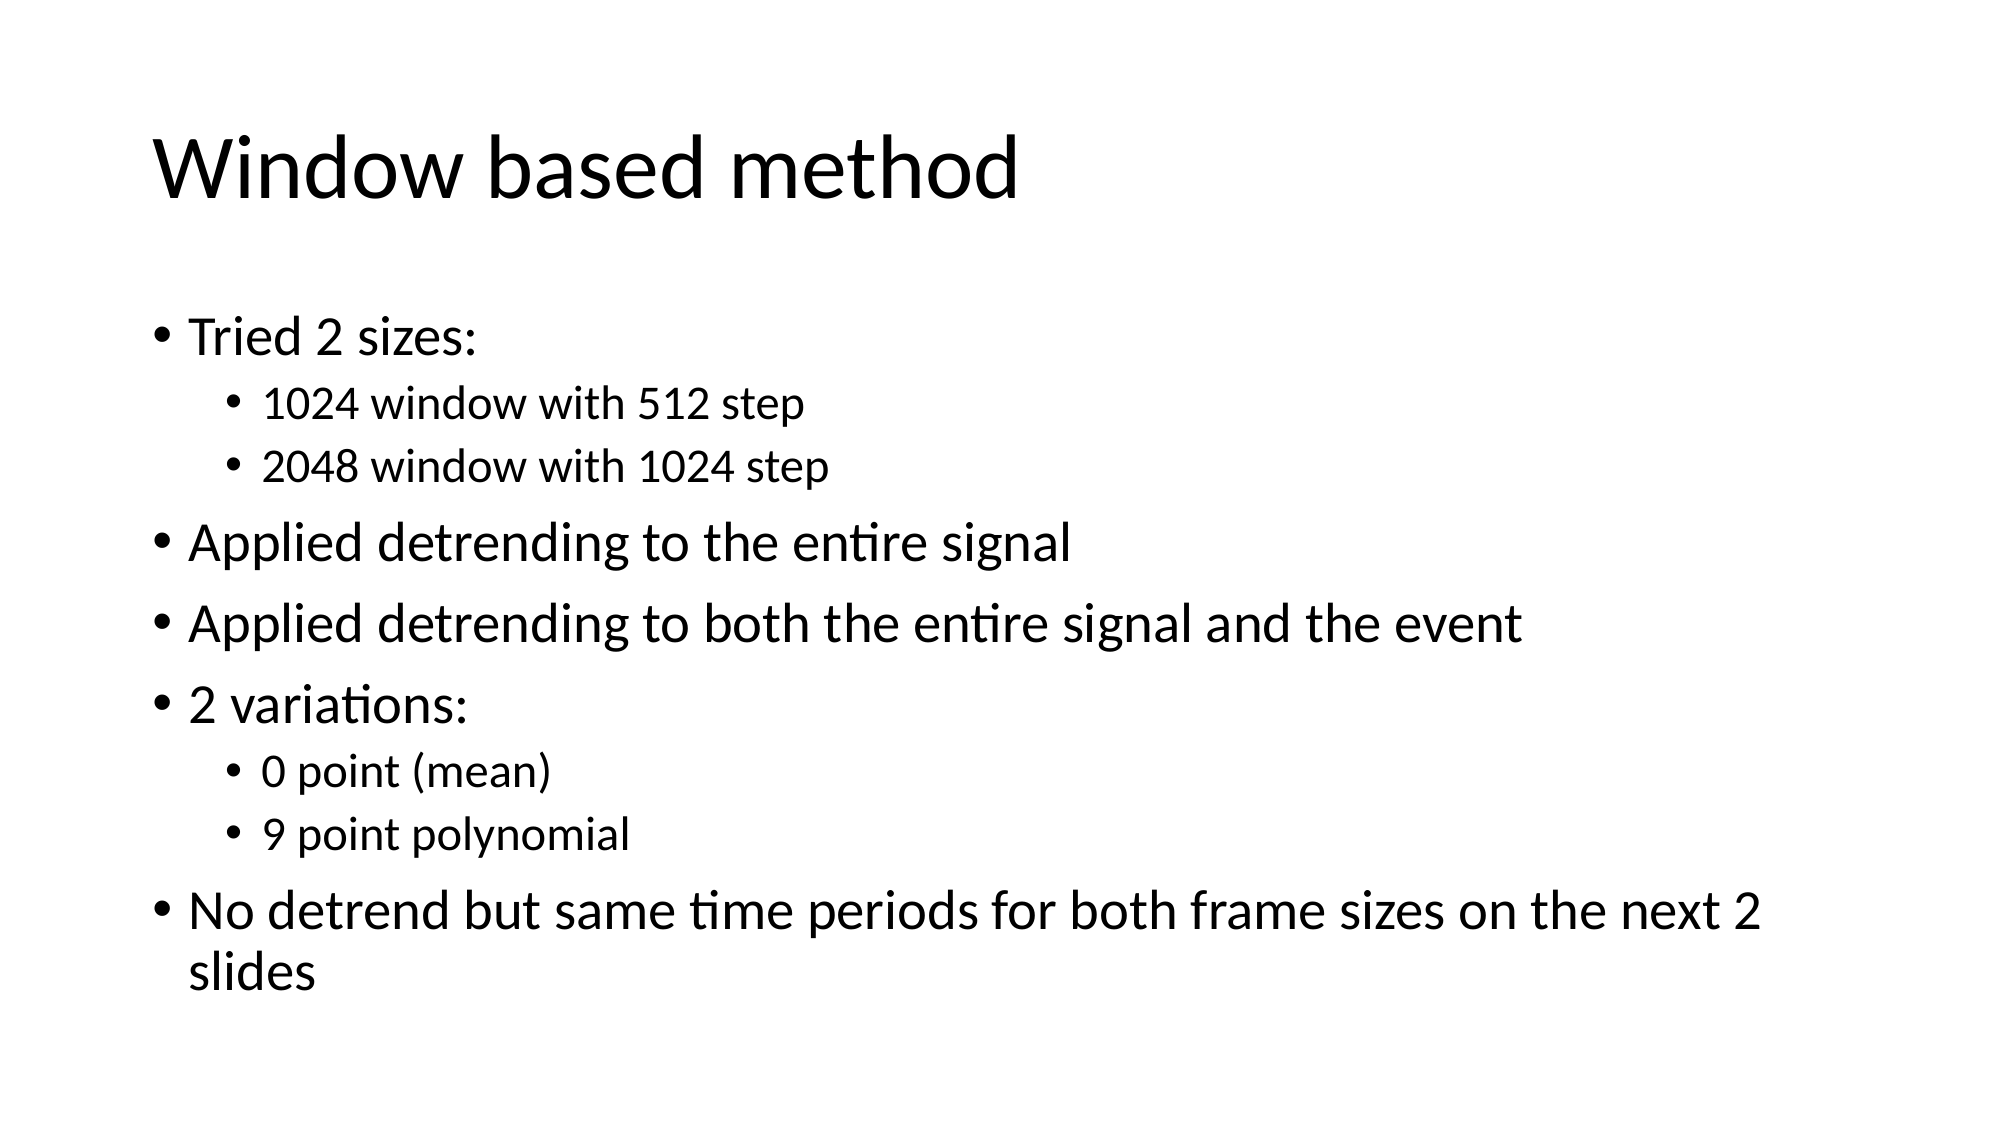

# Window based method
Tried 2 sizes:
1024 window with 512 step
2048 window with 1024 step
Applied detrending to the entire signal
Applied detrending to both the entire signal and the event
2 variations:
0 point (mean)
9 point polynomial
No detrend but same time periods for both frame sizes on the next 2 slides